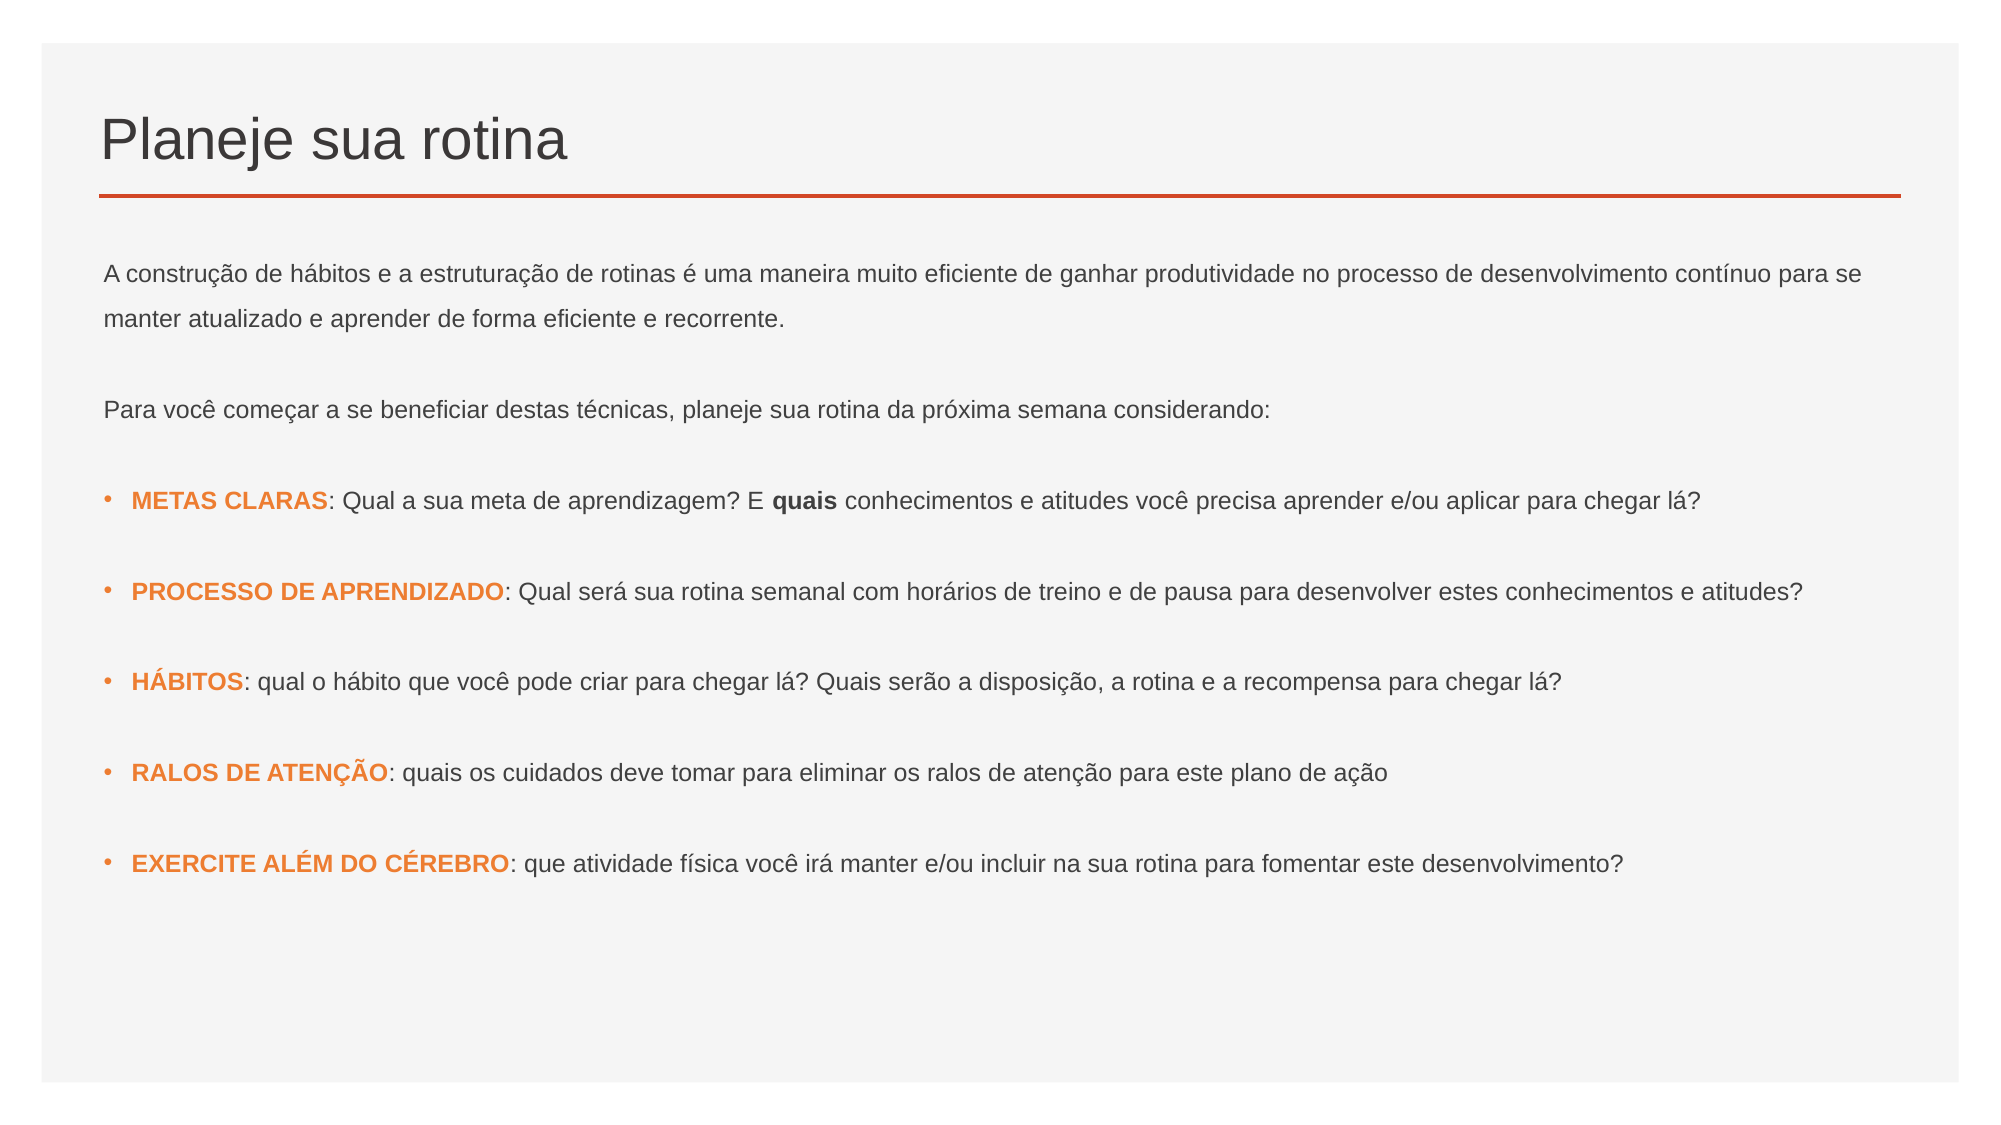

# Planeje sua rotina
A construção de hábitos e a estruturação de rotinas é uma maneira muito eficiente de ganhar produtividade no processo de desenvolvimento contínuo para se manter atualizado e aprender de forma eficiente e recorrente.
Para você começar a se beneficiar destas técnicas, planeje sua rotina da próxima semana considerando:
METAS CLARAS: Qual a sua meta de aprendizagem? E quais conhecimentos e atitudes você precisa aprender e/ou aplicar para chegar lá?
PROCESSO DE APRENDIZADO: Qual será sua rotina semanal com horários de treino e de pausa para desenvolver estes conhecimentos e atitudes?
HÁBITOS: qual o hábito que você pode criar para chegar lá? Quais serão a disposição, a rotina e a recompensa para chegar lá?
RALOS DE ATENÇÃO: quais os cuidados deve tomar para eliminar os ralos de atenção para este plano de ação
EXERCITE ALÉM DO CÉREBRO: que atividade física você irá manter e/ou incluir na sua rotina para fomentar este desenvolvimento?